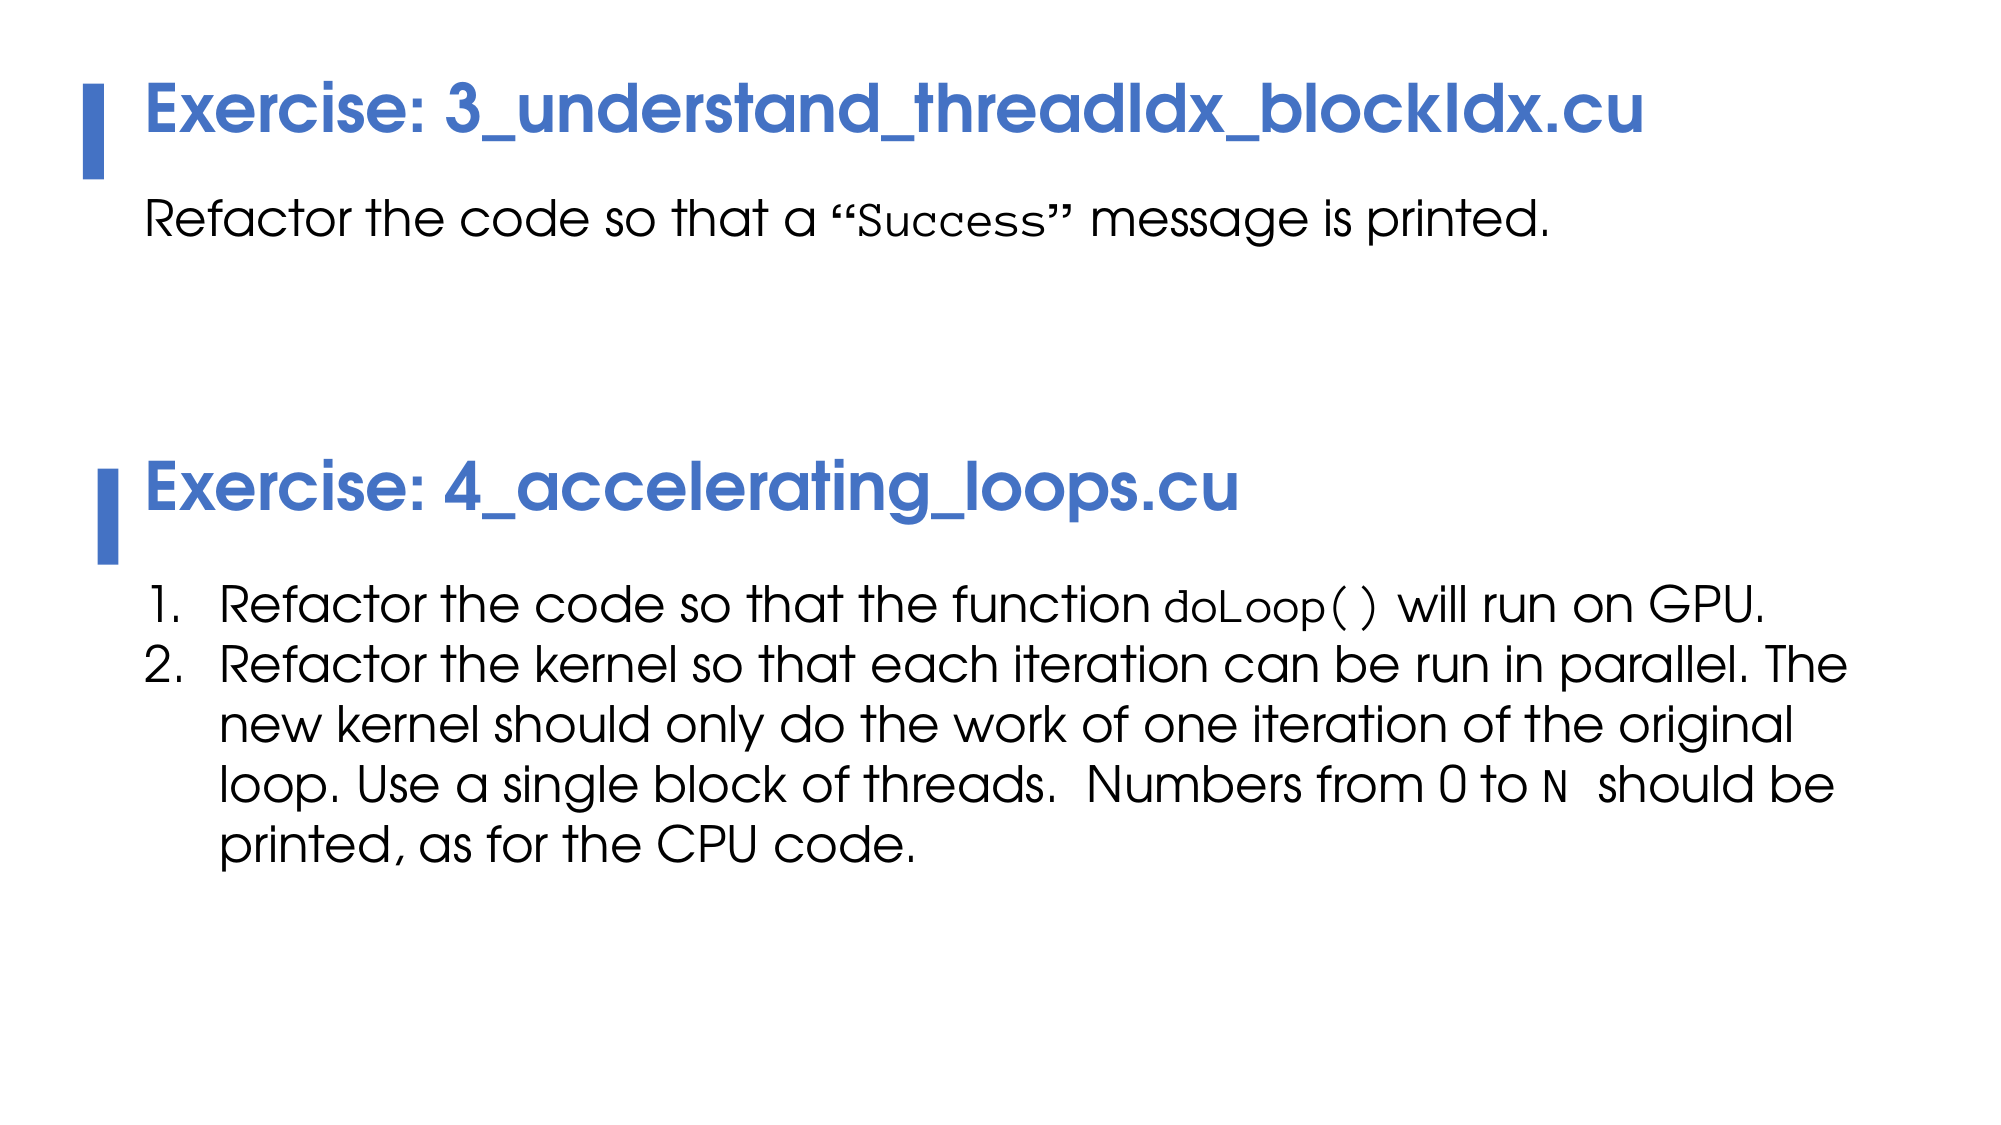

Exercise: 3_understand_threadIdx_blockIdx.cu

Refactor the code so that a “Success” message is printed.

Exercise: 4_accelerating_loops.cu

Refactor the code so that the function doLoop() will run on GPU.
Refactor the kernel so that each iteration can be run in parallel. The new kernel should only do the work of one iteration of the original loop. Use a single block of threads.  Numbers from 0 to N should be printed, as for the CPU code.